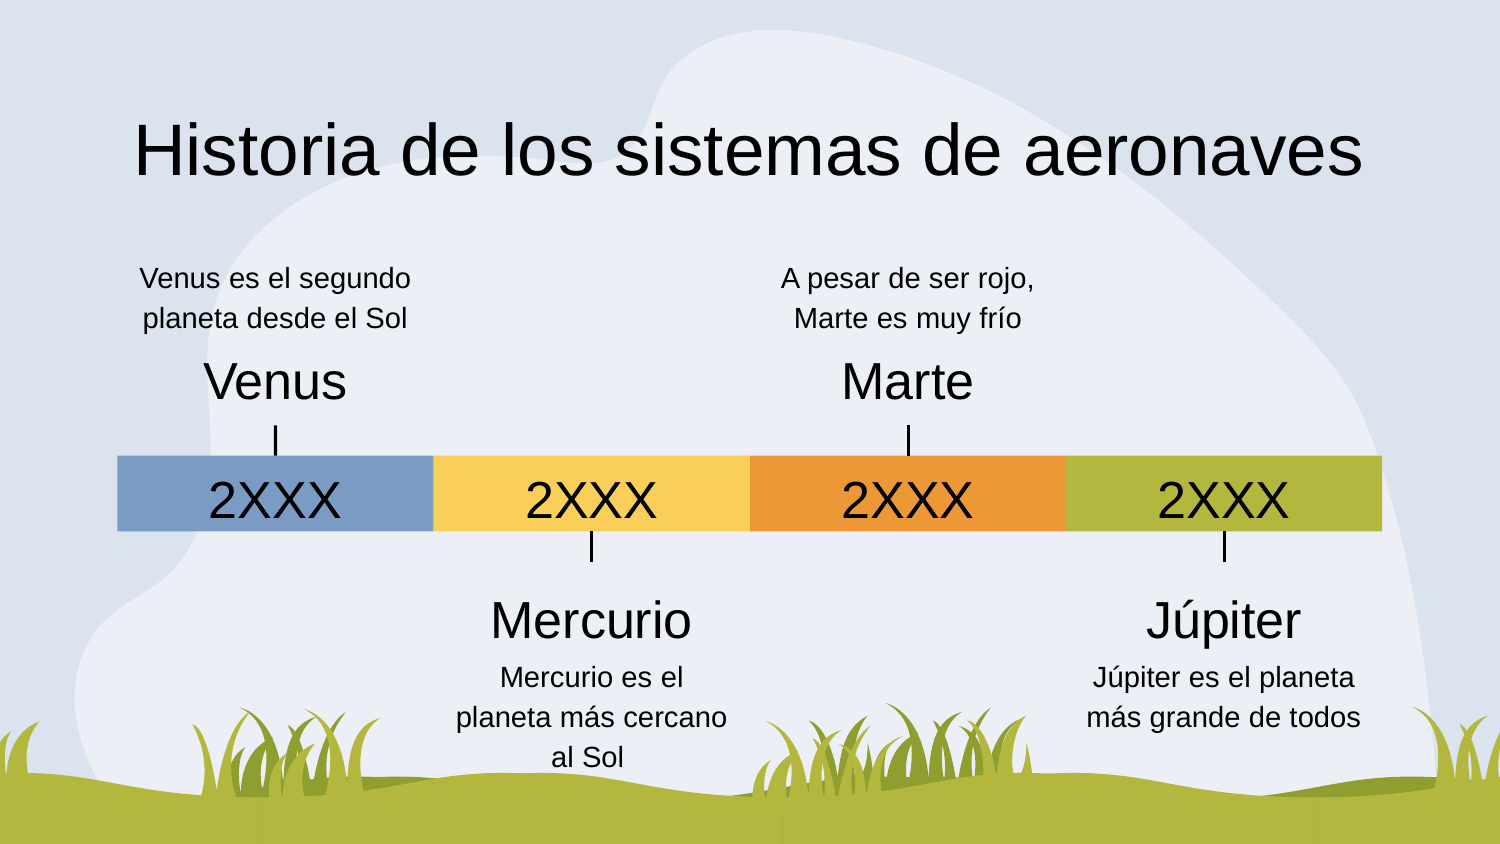

# Historia de los sistemas de aeronaves
Venus es el segundo planeta desde el Sol
A pesar de ser rojo, Marte es muy frío
Venus
Marte
2XXX
2XXX
2XXX
2XXX
Mercurio
Júpiter
Mercurio es el planeta más cercano al Sol
Júpiter es el planeta más grande de todos